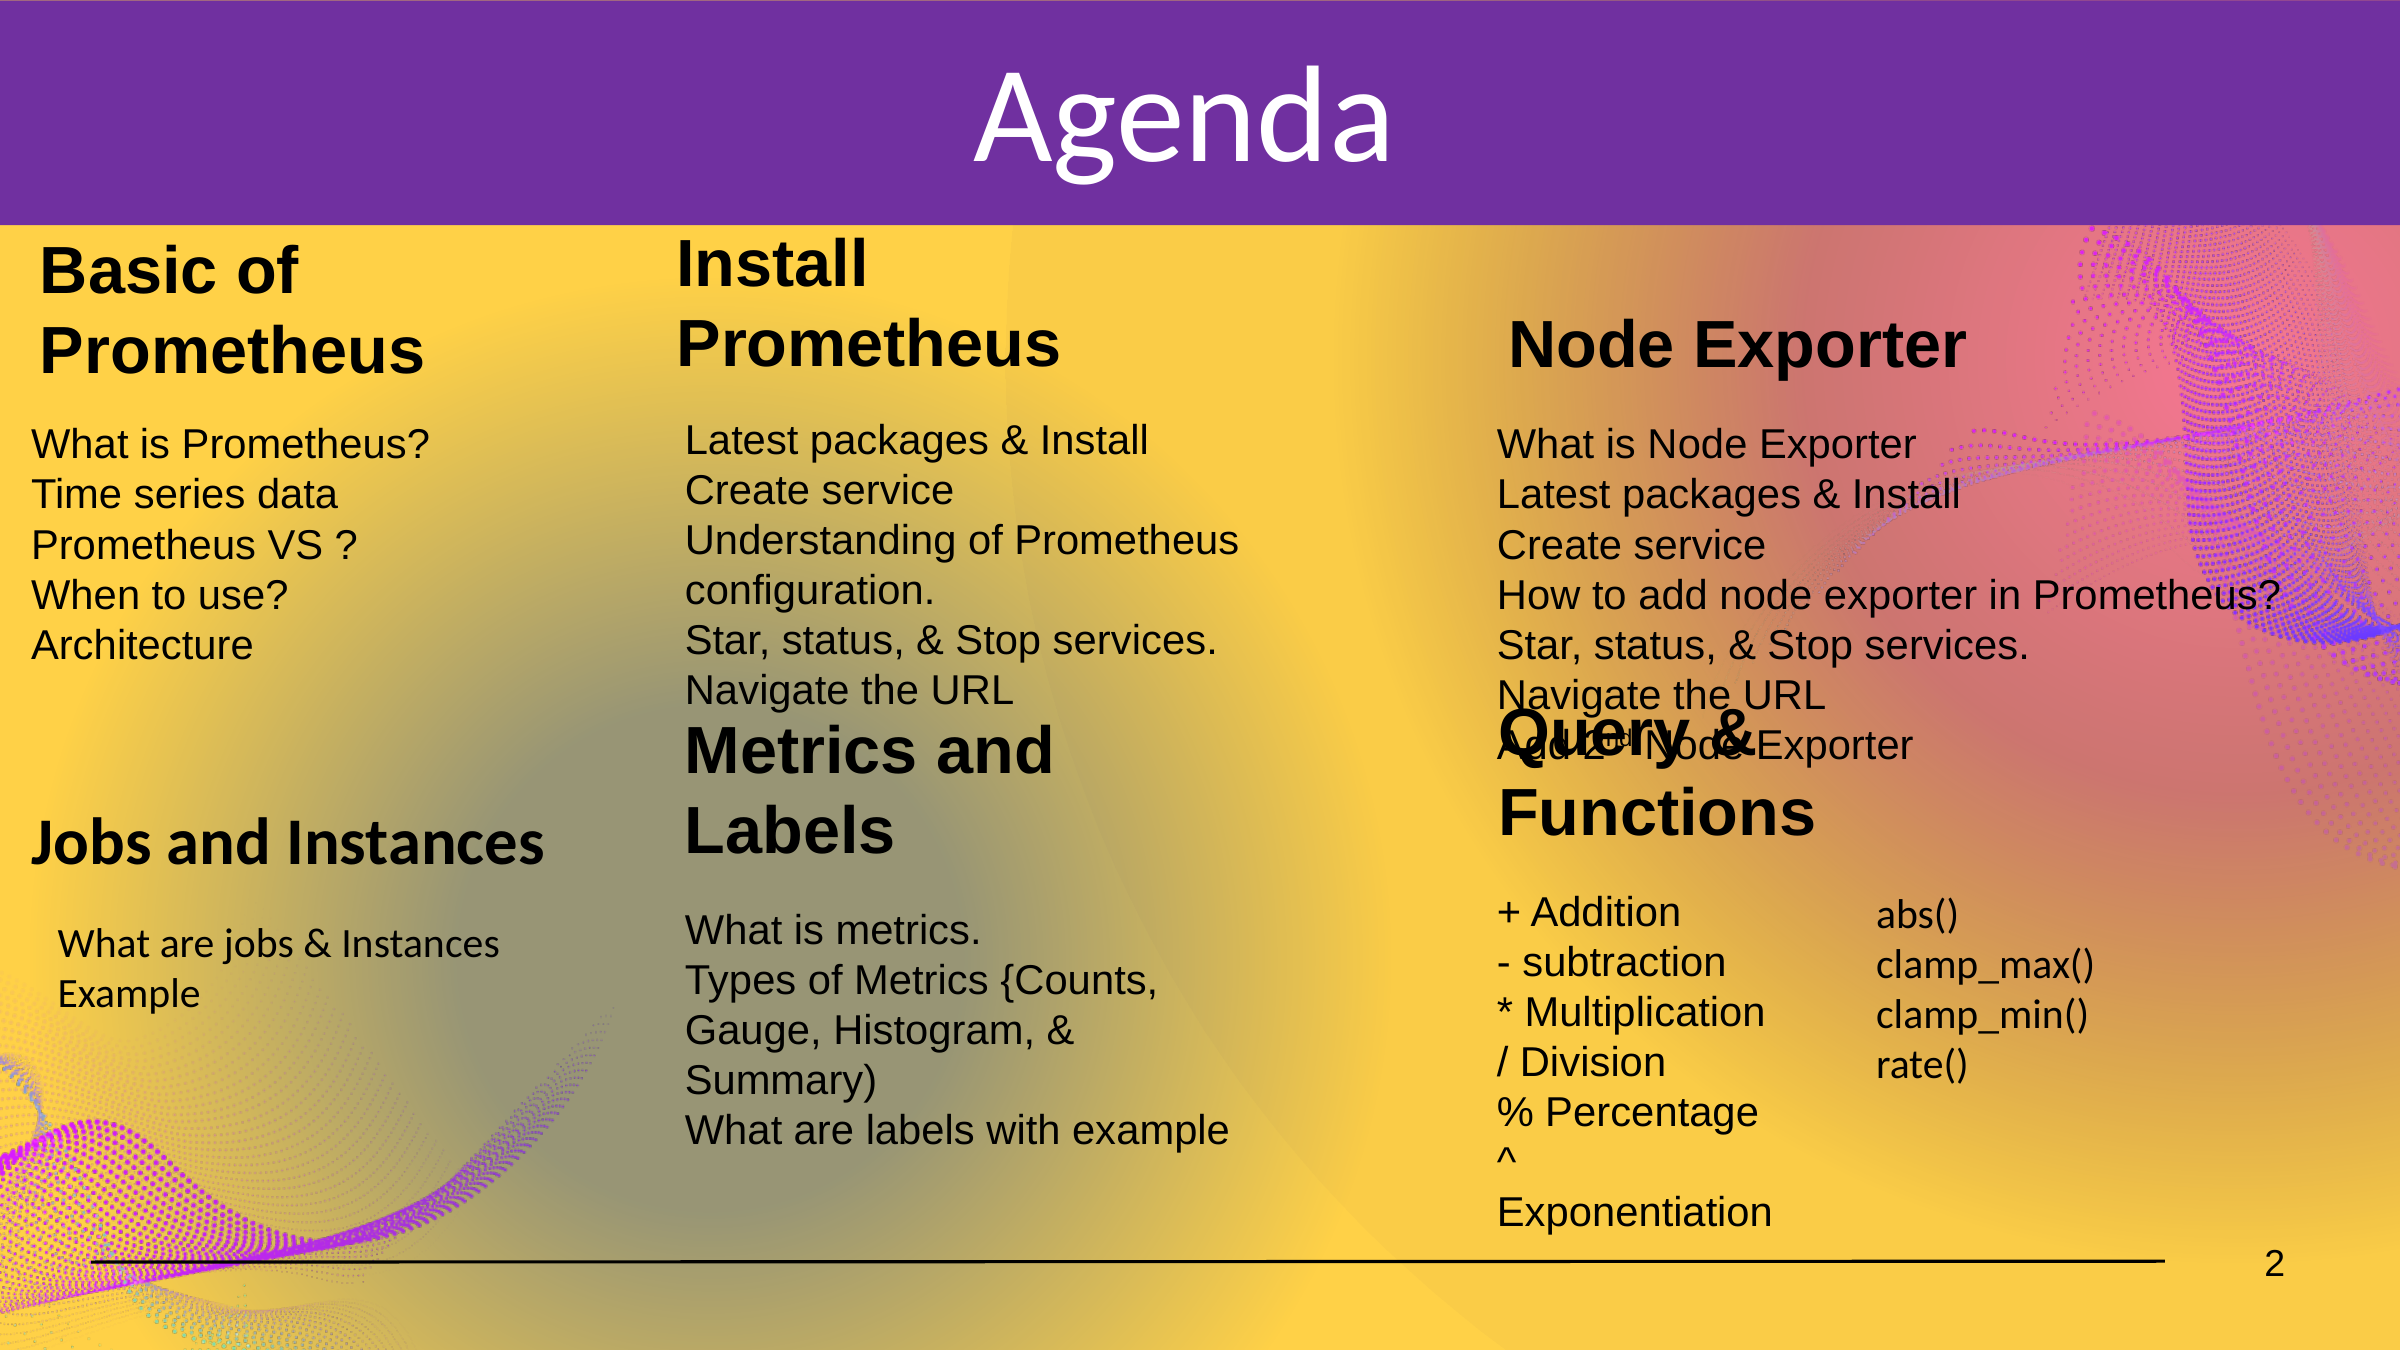

# Agenda
Install Prometheus
Node Exporter
Basic of Prometheus
Latest packages & Install
Create service
Understanding of Prometheus configuration.
Star, status, & Stop services.
Navigate the URL

What is Prometheus?
Time series data
Prometheus VS ?
When to use?
Architecture
What is Node Exporter
Latest packages & Install
Create service
How to add node exporter in Prometheus?
Star, status, & Stop services.
Navigate the URL
Add 2nd Node Exporter

Query & Functions
Metrics and Labels
Jobs and Instances
+ Addition
- subtraction
* Multiplication
/ Division
% Percentage
^ Exponentiation
abs()
clamp_max()
clamp_min()
rate()
What is metrics.
Types of Metrics {Counts, Gauge, Histogram, & Summary)
What are labels with example
What are jobs & Instances
Example
2